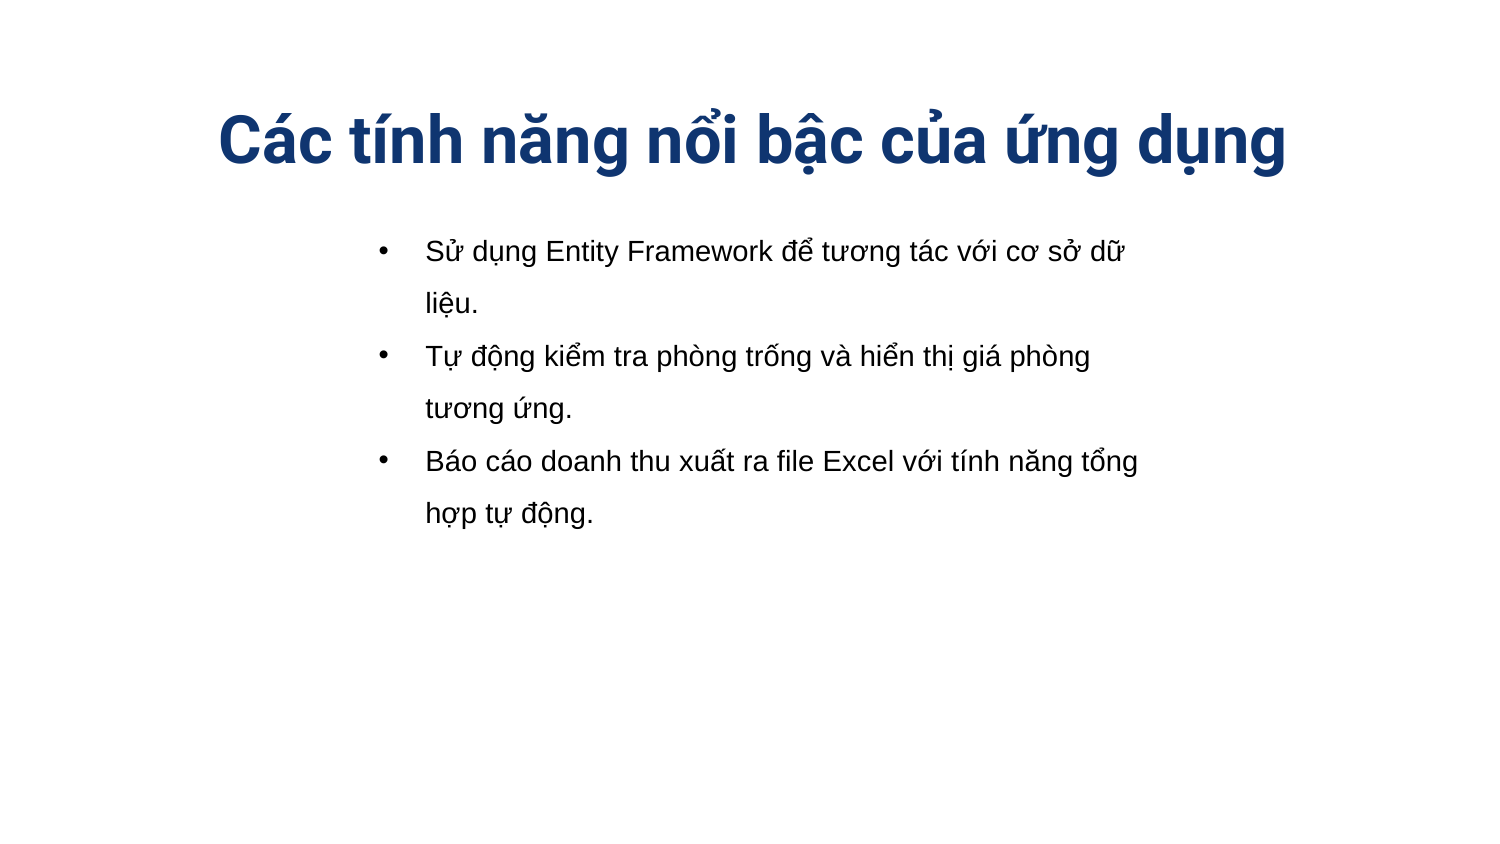

Các tính năng nổi bậc của ứng dụng
Sử dụng Entity Framework để tương tác với cơ sở dữ liệu.
Tự động kiểm tra phòng trống và hiển thị giá phòng tương ứng.
Báo cáo doanh thu xuất ra file Excel với tính năng tổng hợp tự động.